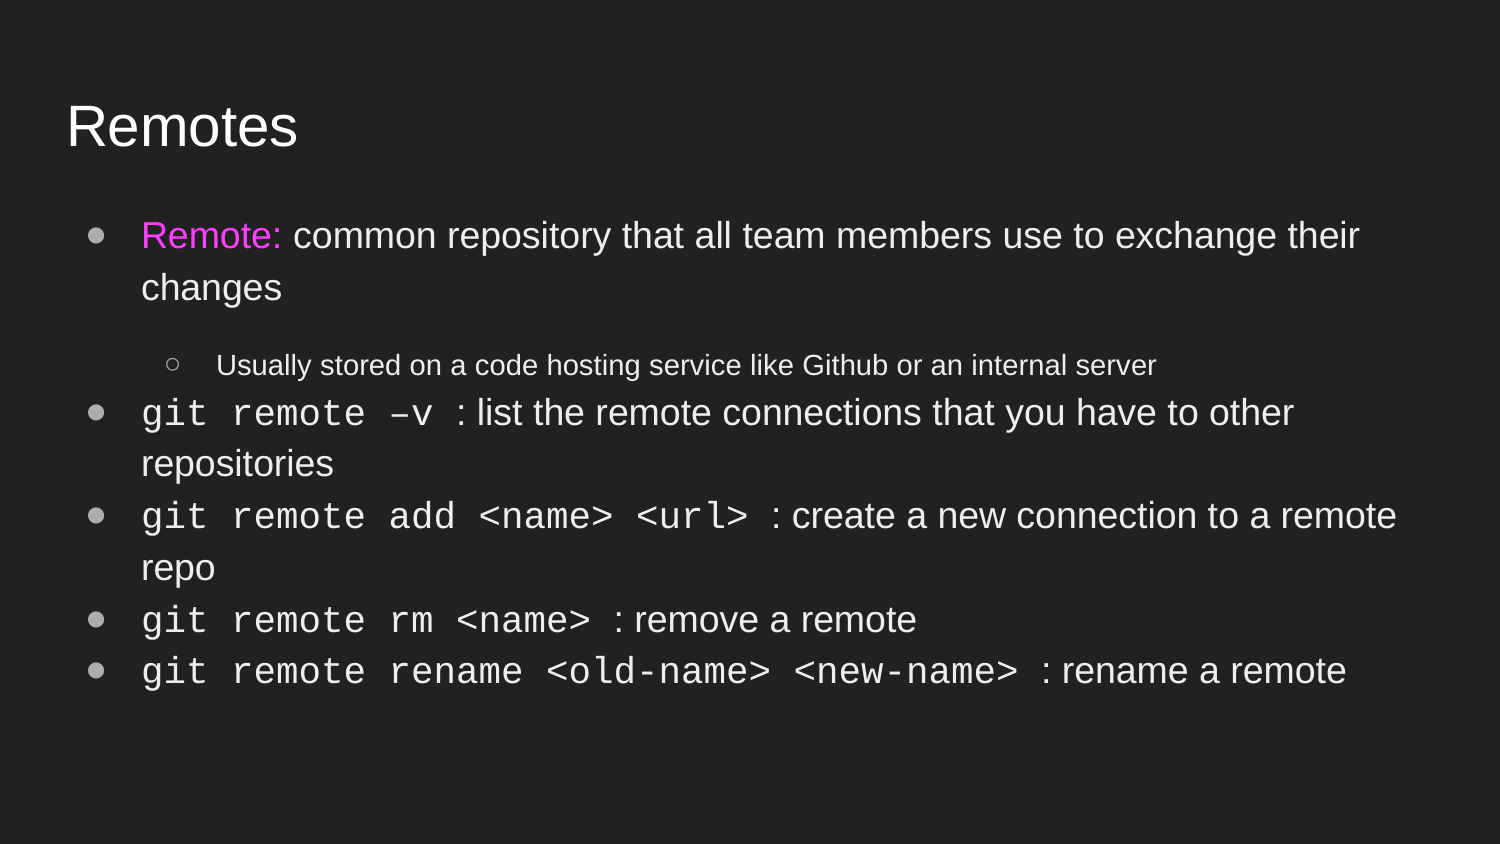

# Remotes
Remote: common repository that all team members use to exchange their changes
Usually stored on a code hosting service like Github or an internal server
git remote –v : list the remote connections that you have to other repositories
git remote add <name> <url> : create a new connection to a remote repo
git remote rm <name> : remove a remote
git remote rename <old-name> <new-name> : rename a remote